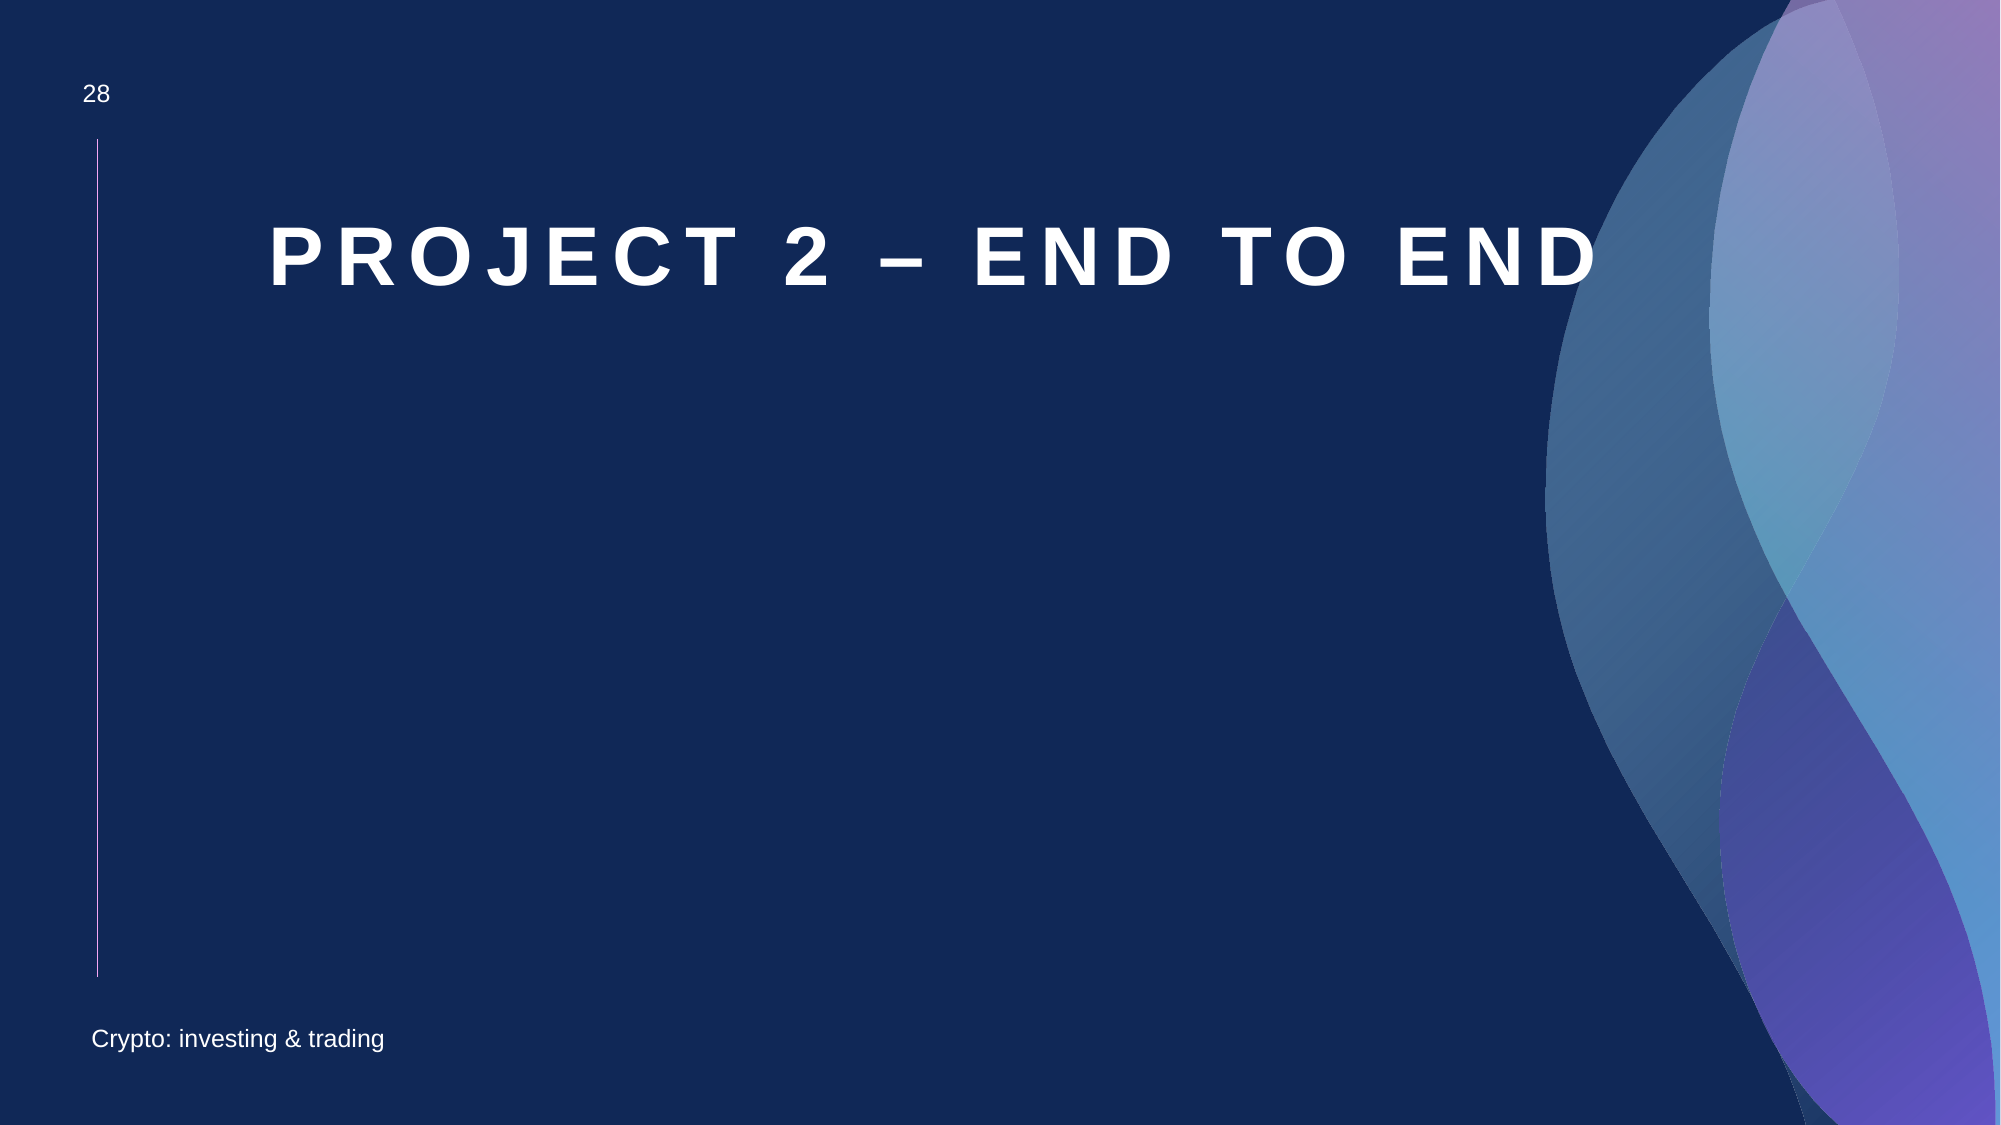

28
# Project 2 – end to end

Crypto: investing & trading